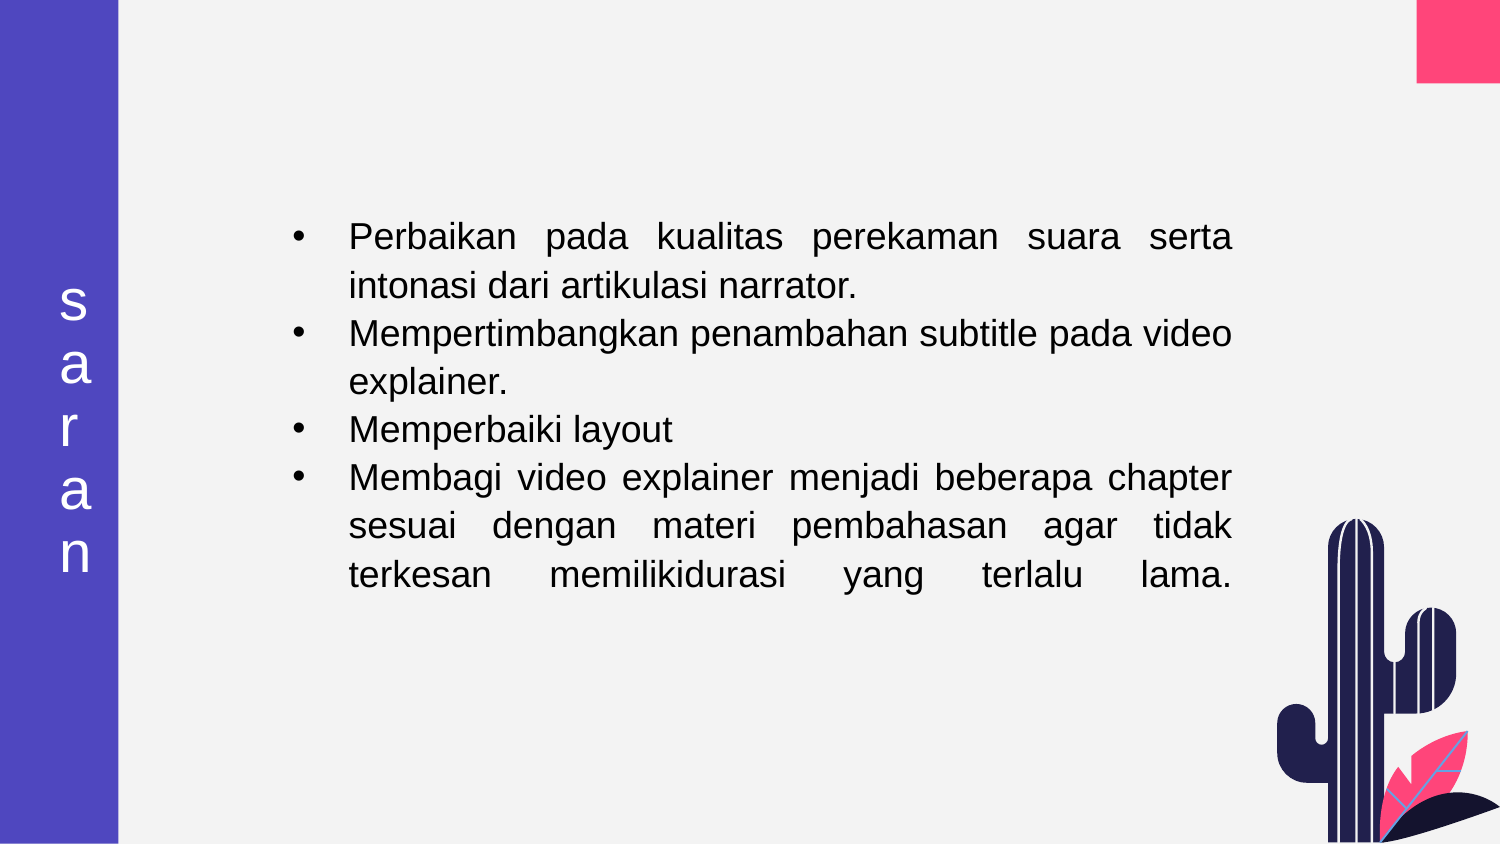

Perbaikan pada kualitas perekaman suara serta intonasi dari artikulasi narrator.
Mempertimbangkan penambahan subtitle pada video explainer.
Memperbaiki layout
Membagi video explainer menjadi beberapa chapter sesuai dengan materi pembahasan agar tidak terkesan memilikidurasi yang terlalu lama.
saran